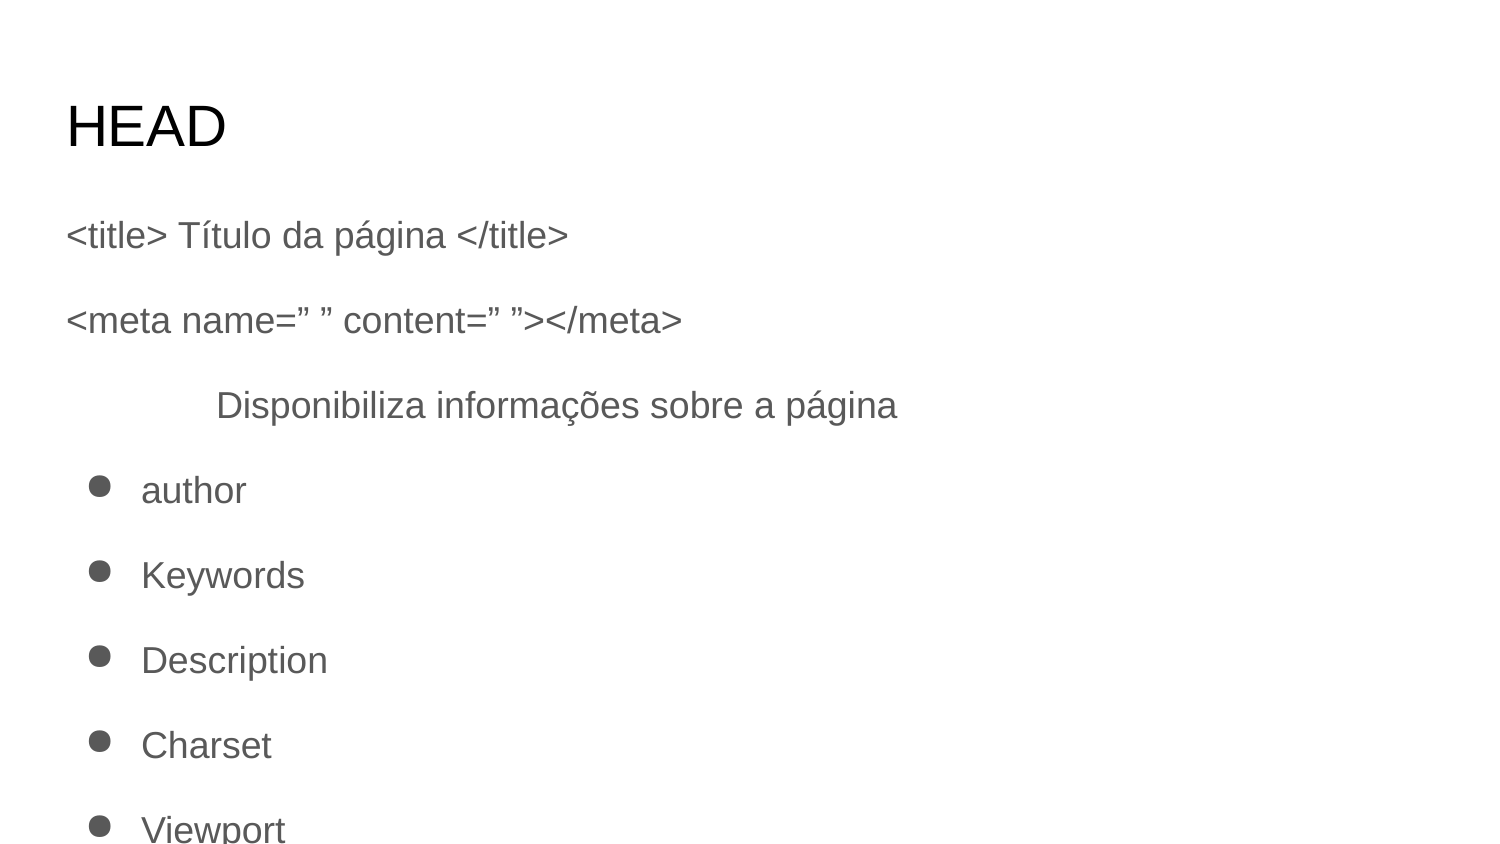

# HEAD
<title> Título da página </title>
<meta name=” ” content=” ”></meta>
	Disponibiliza informações sobre a página
author
Keywords
Description
Charset
Viewport